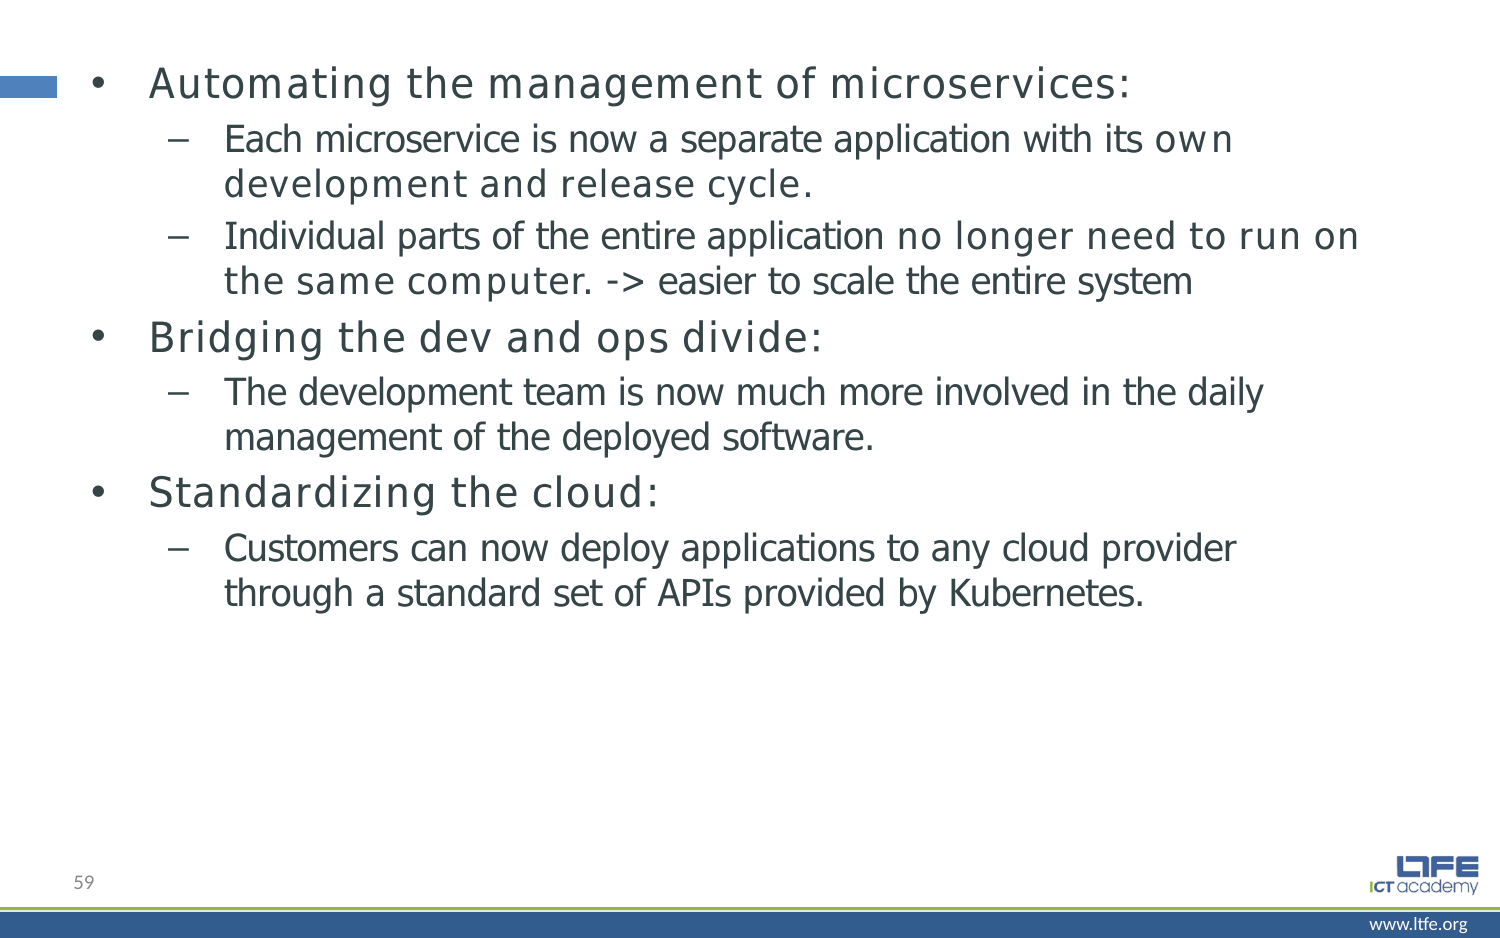

Automating the management of microservices:
Each microservice is now a separate application with its own development and release cycle.
Individual parts of the entire application no longer need to run on the same computer. -> easier to scale the entire system
Bridging the dev and ops divide:
The development team is now much more involved in the daily management of the deployed software.
Standardizing the cloud:
Customers can now deploy applications to any cloud provider through a standard set of APIs provided by Kubernetes.
59